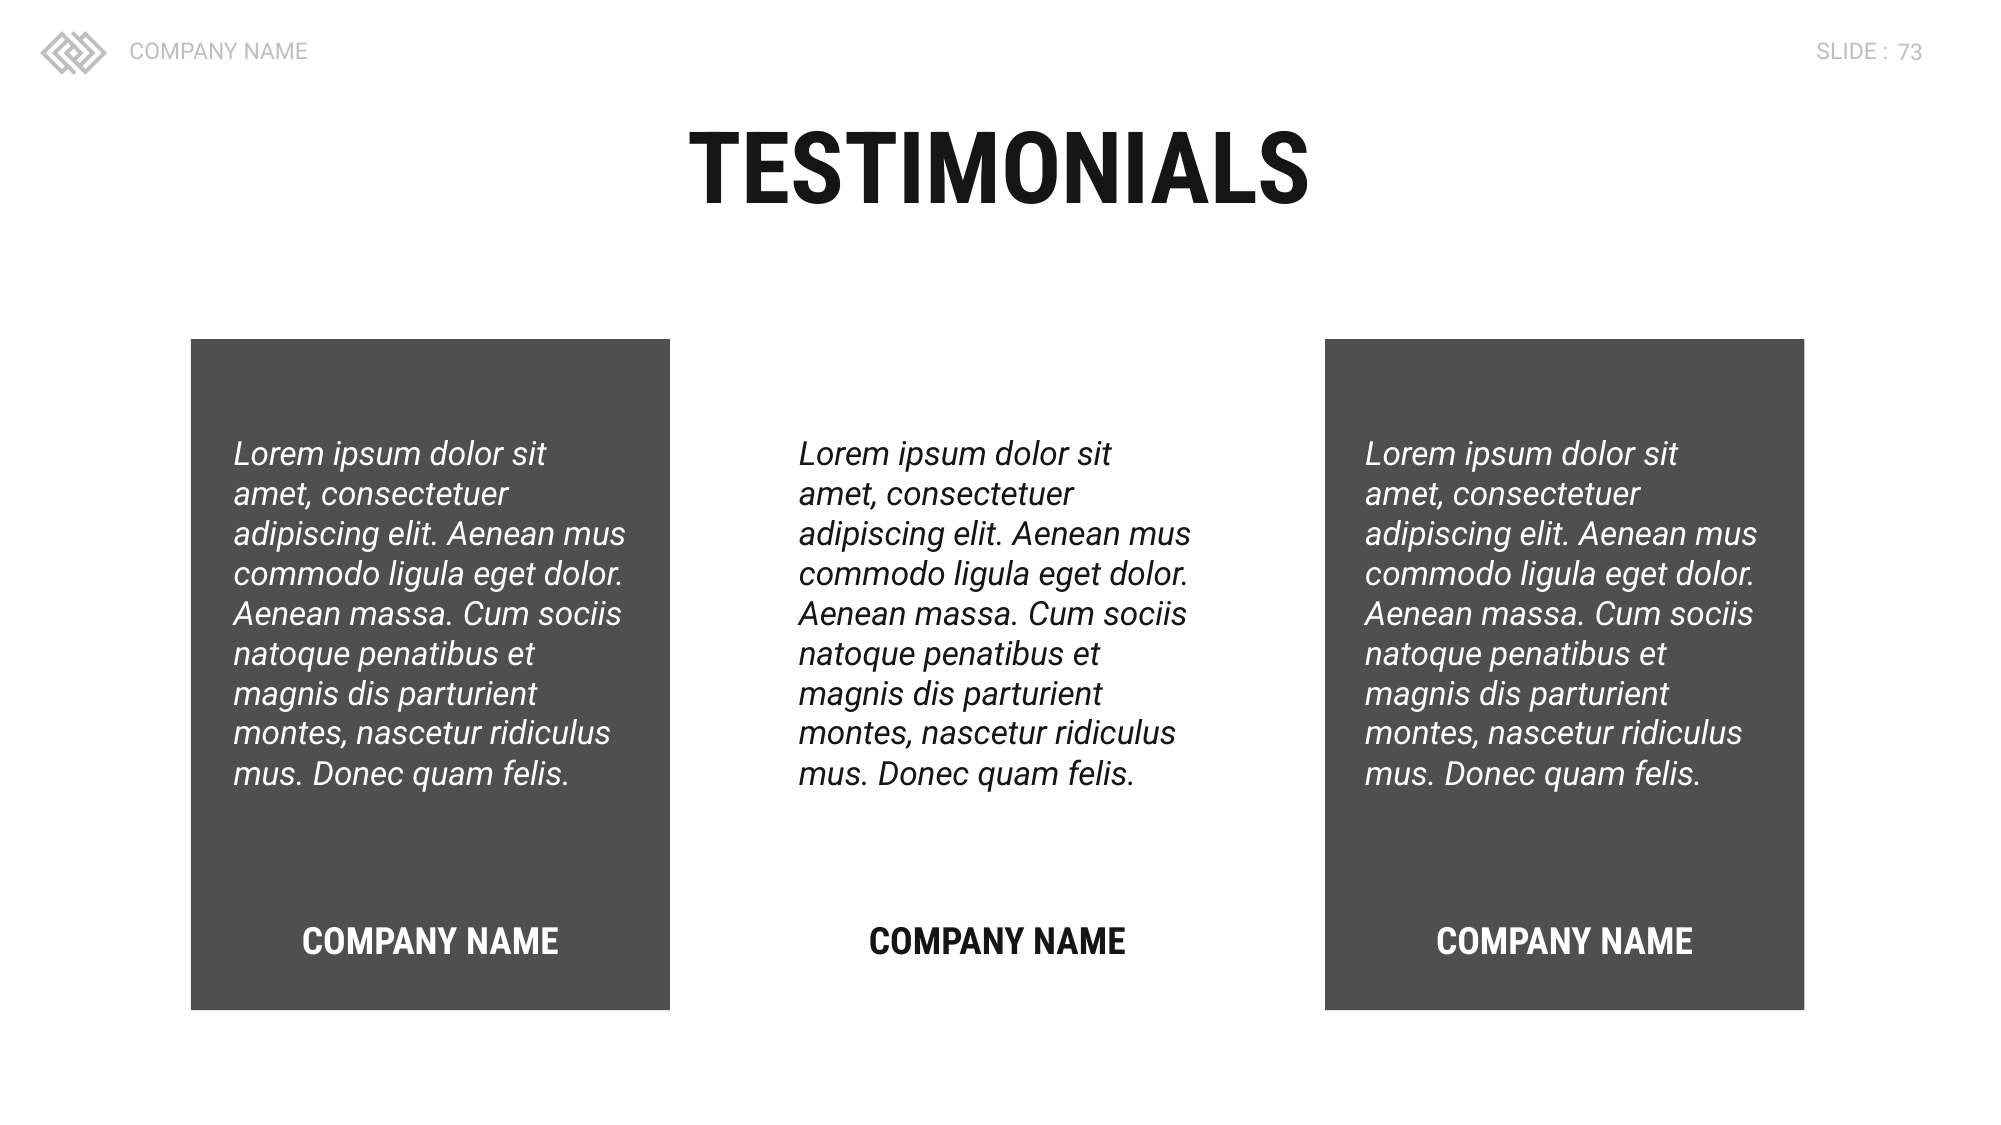

TESTIMONIALS

Lorem ipsum dolor sit amet, consectetuer adipiscing elit. Aenean mus commodo ligula eget dolor. Aenean massa. Cum sociis natoque penatibus et magnis dis parturient montes, nascetur ridiculus mus. Donec quam felis.
Lorem ipsum dolor sit amet, consectetuer adipiscing elit. Aenean mus commodo ligula eget dolor. Aenean massa. Cum sociis natoque penatibus et magnis dis parturient montes, nascetur ridiculus mus. Donec quam felis.
Lorem ipsum dolor sit amet, consectetuer adipiscing elit. Aenean mus commodo ligula eget dolor. Aenean massa. Cum sociis natoque penatibus et magnis dis parturient montes, nascetur ridiculus mus. Donec quam felis.
COMPANY NAME
COMPANY NAME
COMPANY NAME